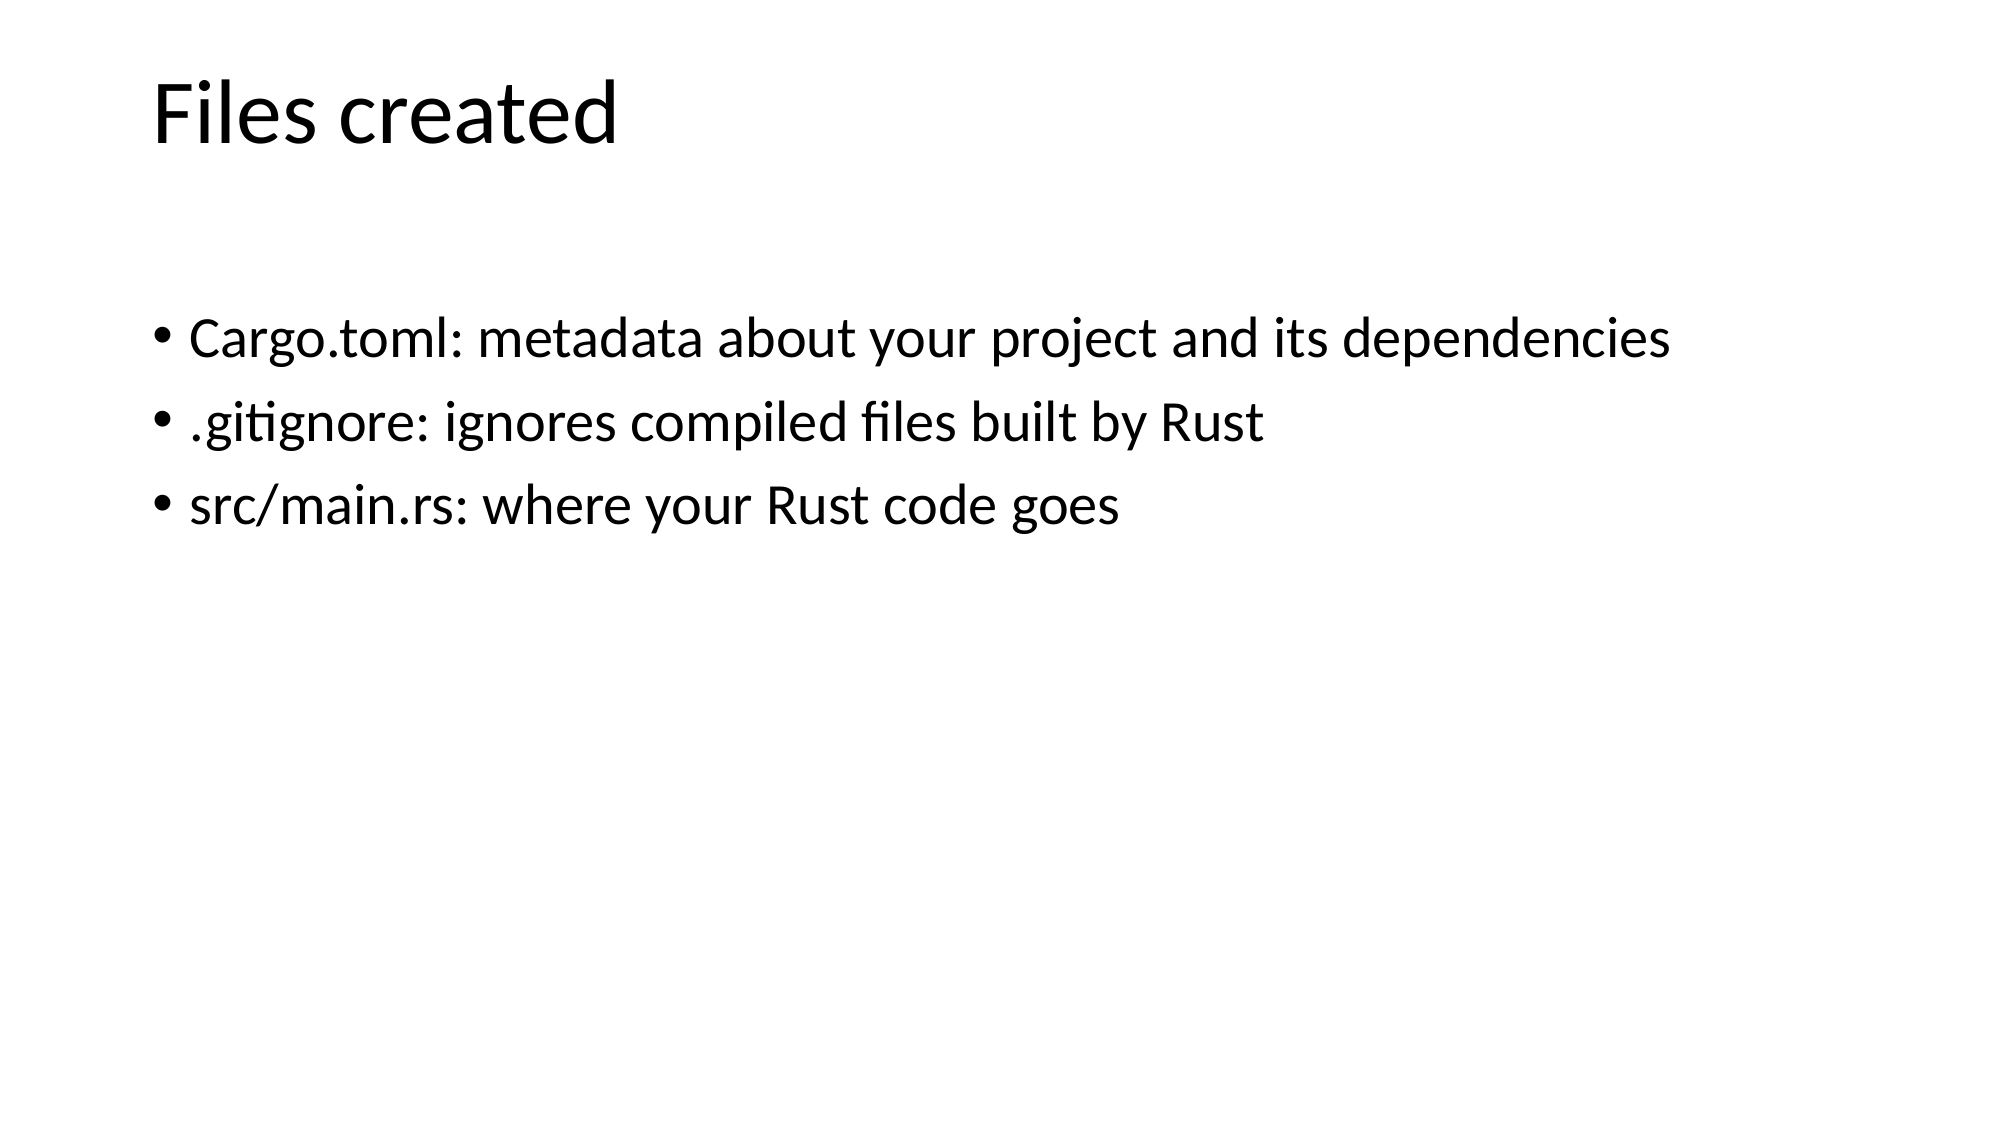

# Files created
Cargo.toml: metadata about your project and its dependencies
.gitignore: ignores compiled files built by Rust
src/main.rs: where your Rust code goes